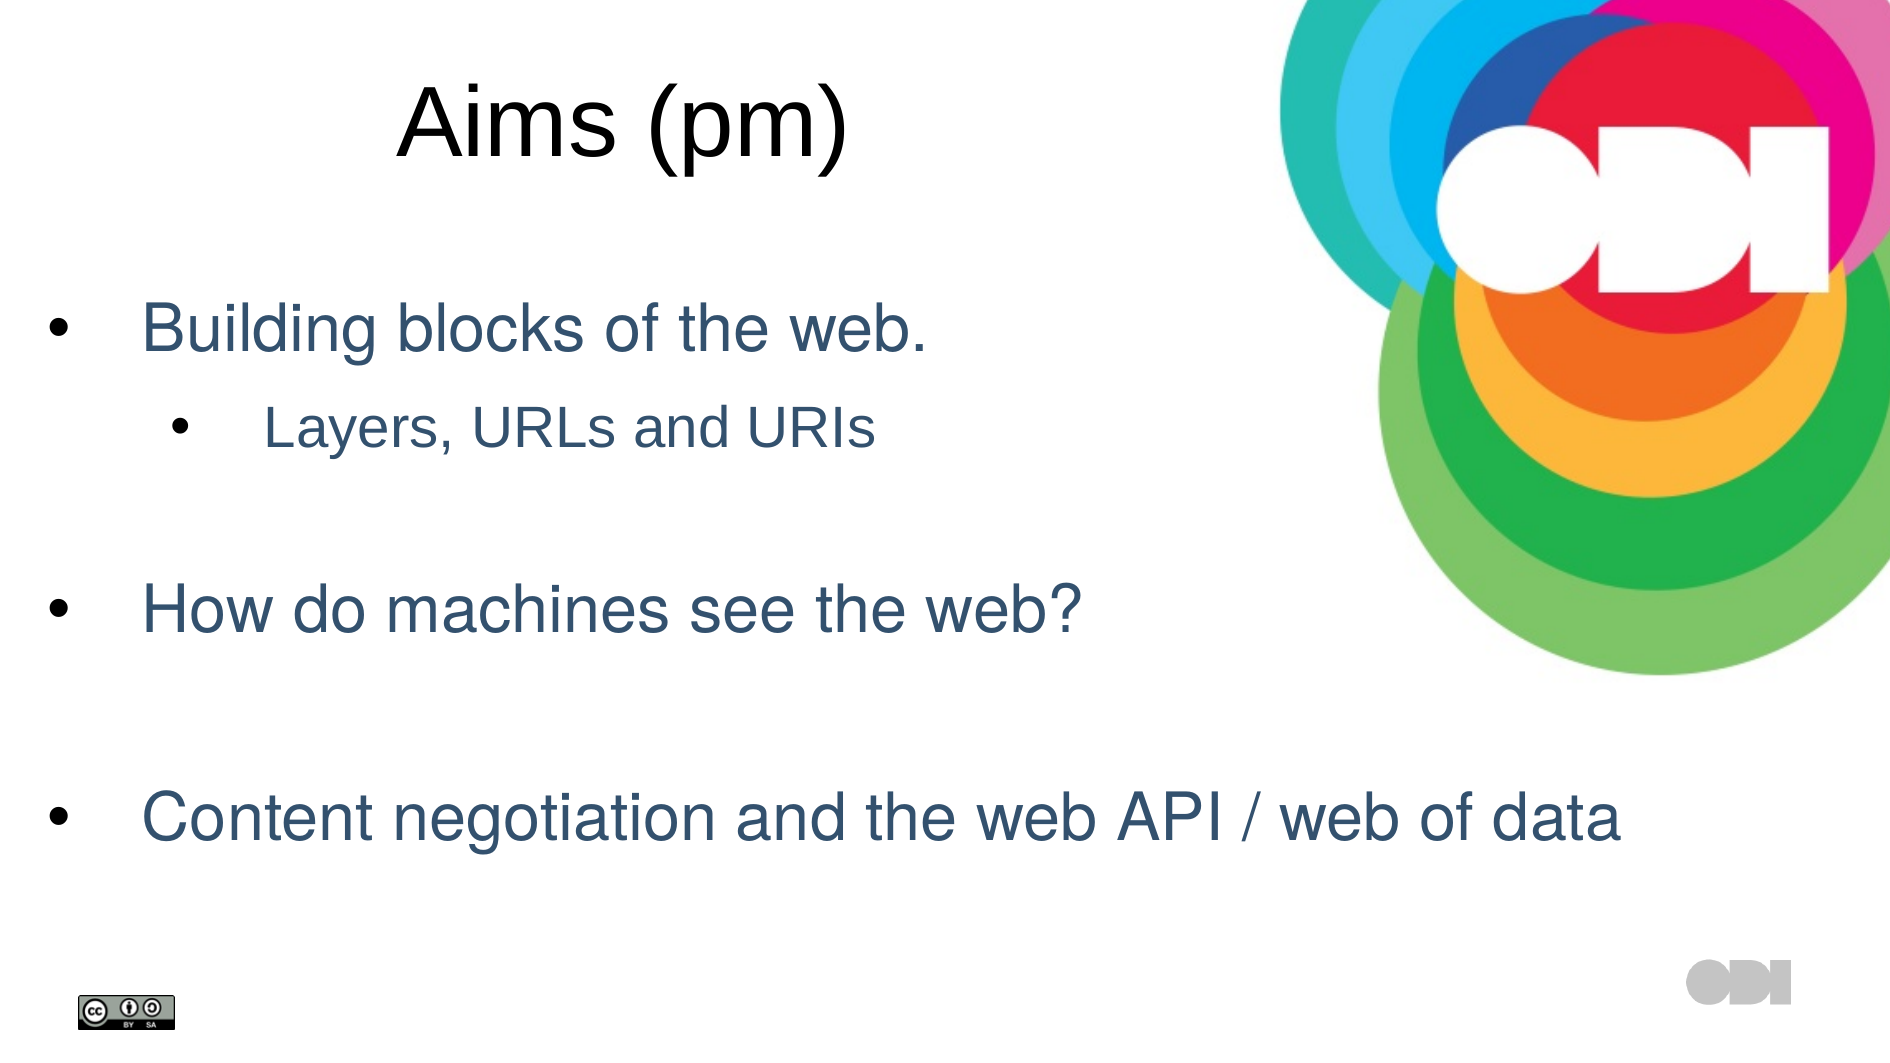

# Aims (pm)
Building blocks of the web.
Layers, URLs and URIs

How do machines see the web?

Content negotiation and the web API / web of data